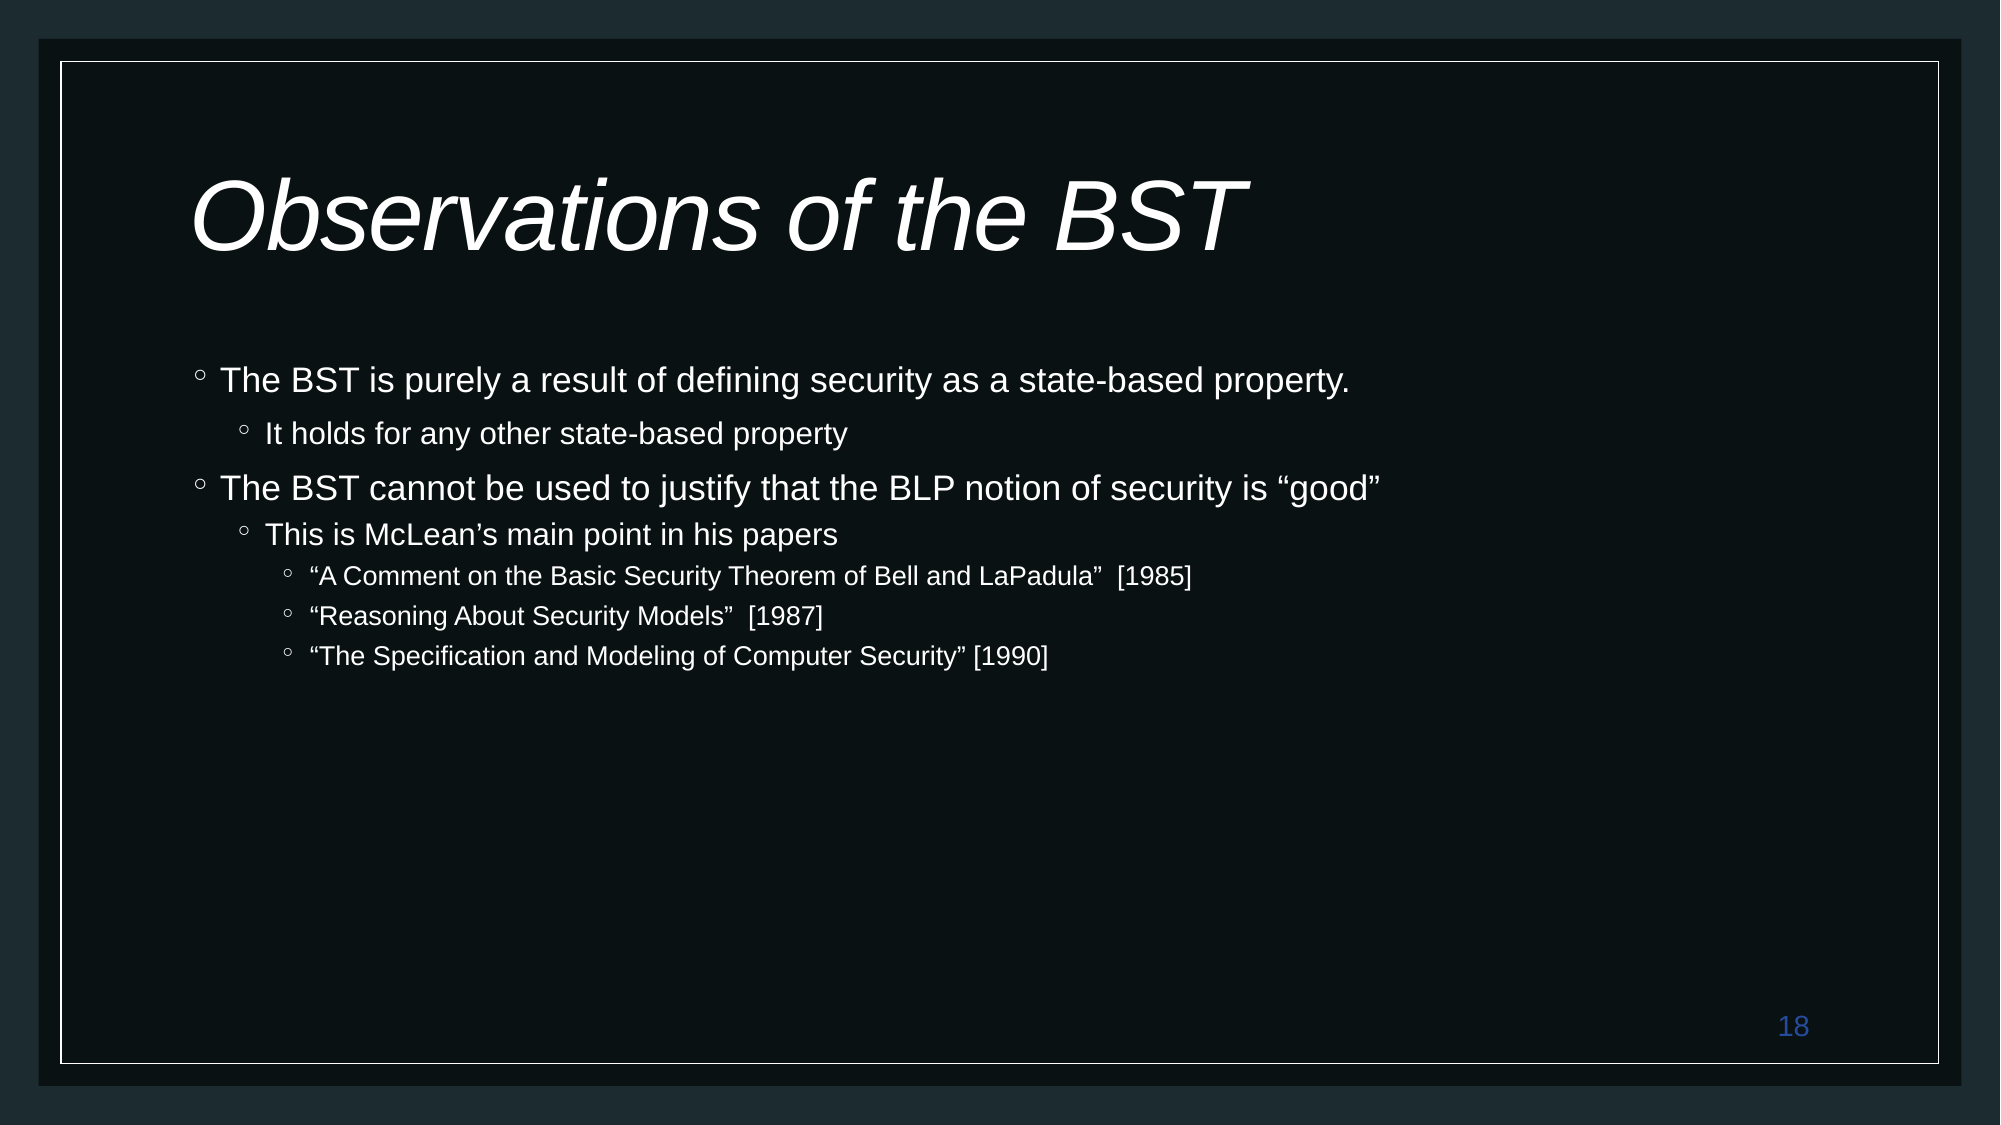

# Observations of the BST
The BST is purely a result of defining security as a state-based property.
It holds for any other state-based property
The BST cannot be used to justify that the BLP notion of security is “good”
This is McLean’s main point in his papers
“A Comment on the Basic Security Theorem of Bell and LaPadula”  [1985]
“Reasoning About Security Models”  [1987]
“The Specification and Modeling of Computer Security” [1990]

18